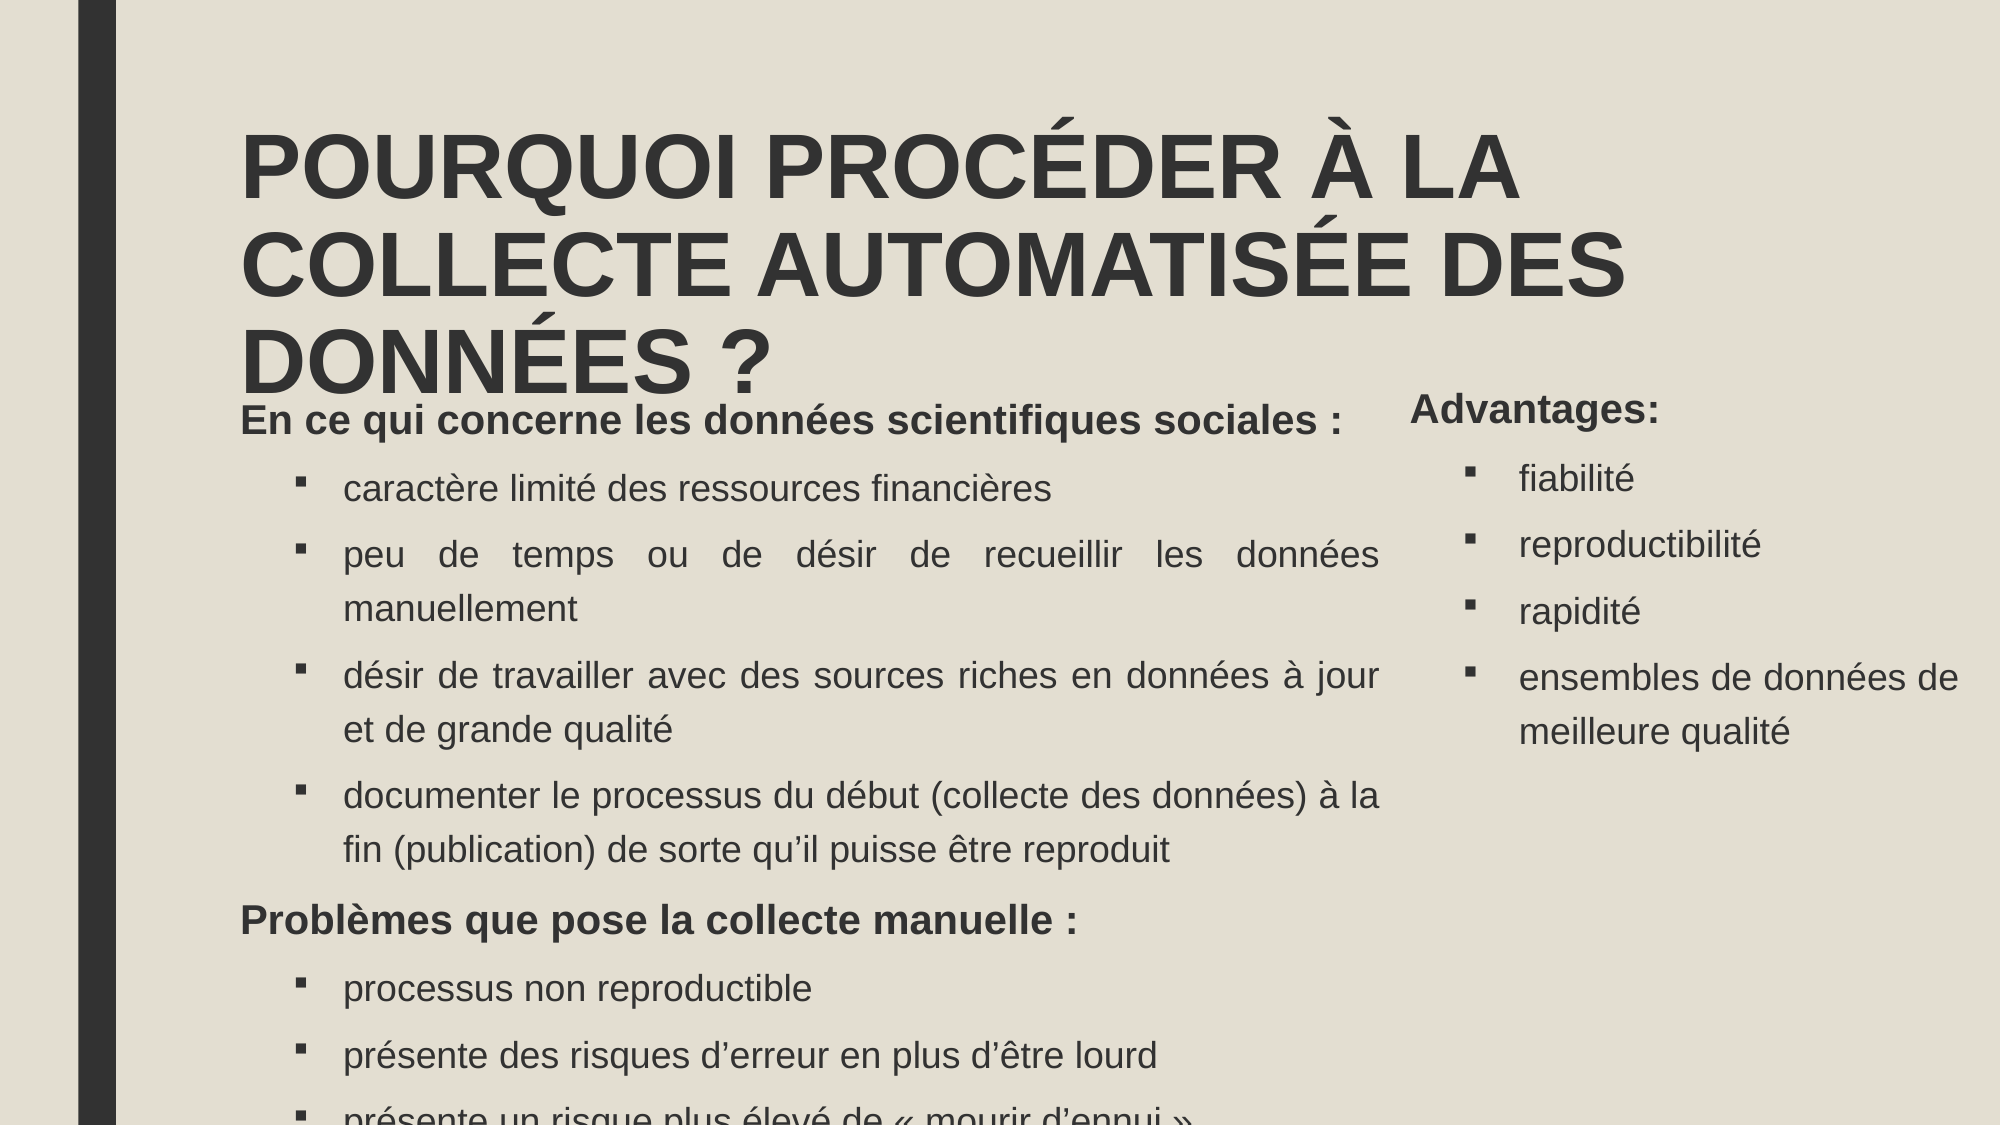

# POURQUOI PROCÉDER À LA COLLECTE AUTOMATISÉE DES DONNÉES ?
En ce qui concerne les données scientifiques sociales :
caractère limité des ressources financières
peu de temps ou de désir de recueillir les données manuellement
désir de travailler avec des sources riches en données à jour et de grande qualité
documenter le processus du début (collecte des données) à la fin (publication) de sorte qu’il puisse être reproduit
Problèmes que pose la collecte manuelle :
processus non reproductible
présente des risques d’erreur en plus d’être lourd
présente un risque plus élevé de « mourir d’ennui »
Advantages:
fiabilité
reproductibilité
rapidité
ensembles de données de meilleure qualité